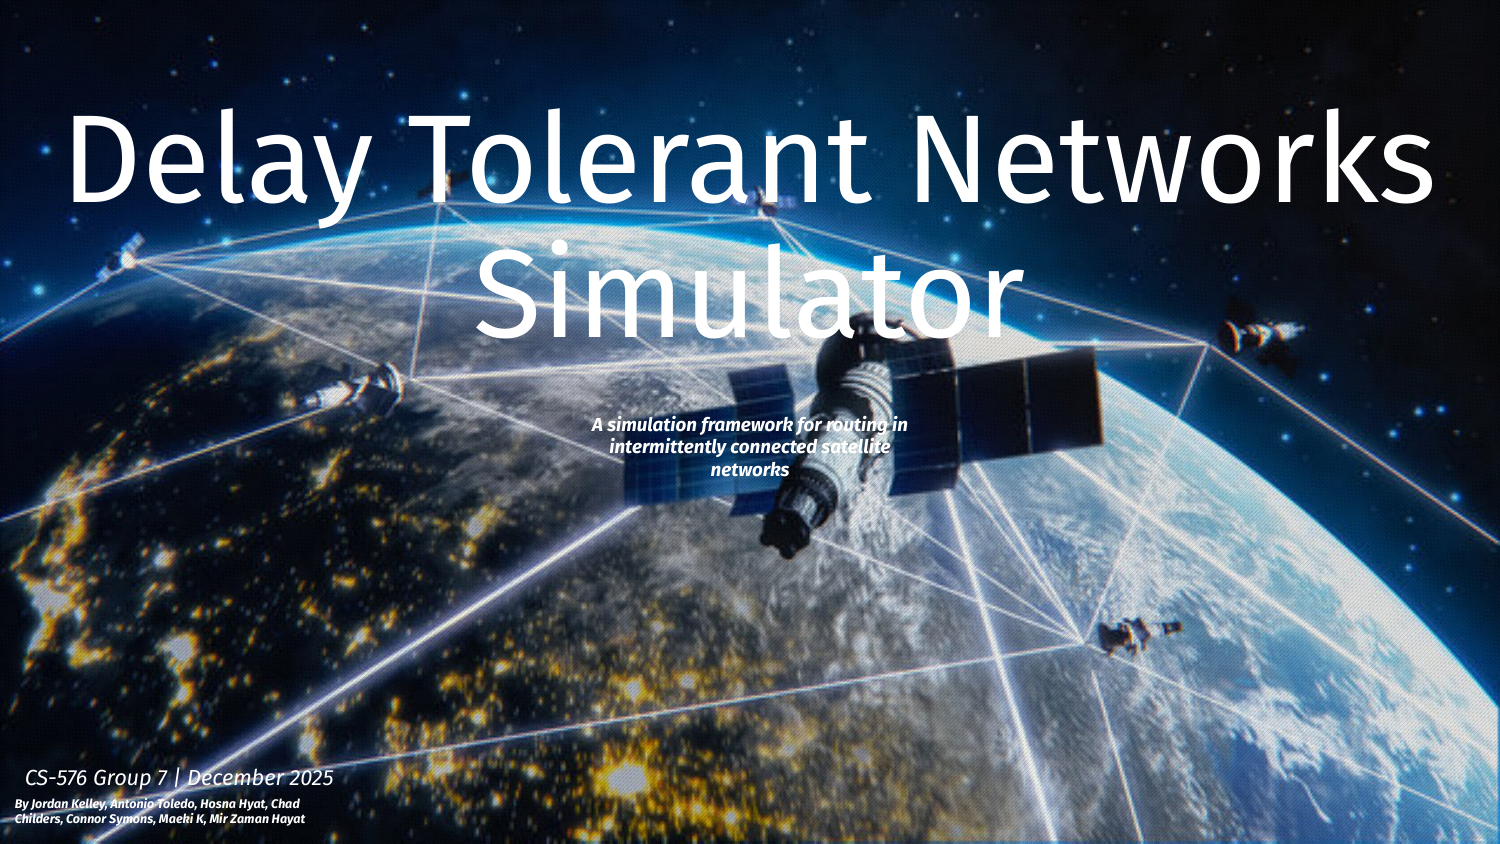

# Delay Tolerant Networks Simulator
A simulation framework for routing in intermittently connected satellite networks

CS-576 Group 7 | December 2025

By Jordan Kelley, Antonio Toledo, Hosna Hyat, Chad Childers, Connor Symons, Maeki K, Mir Zaman Hayat